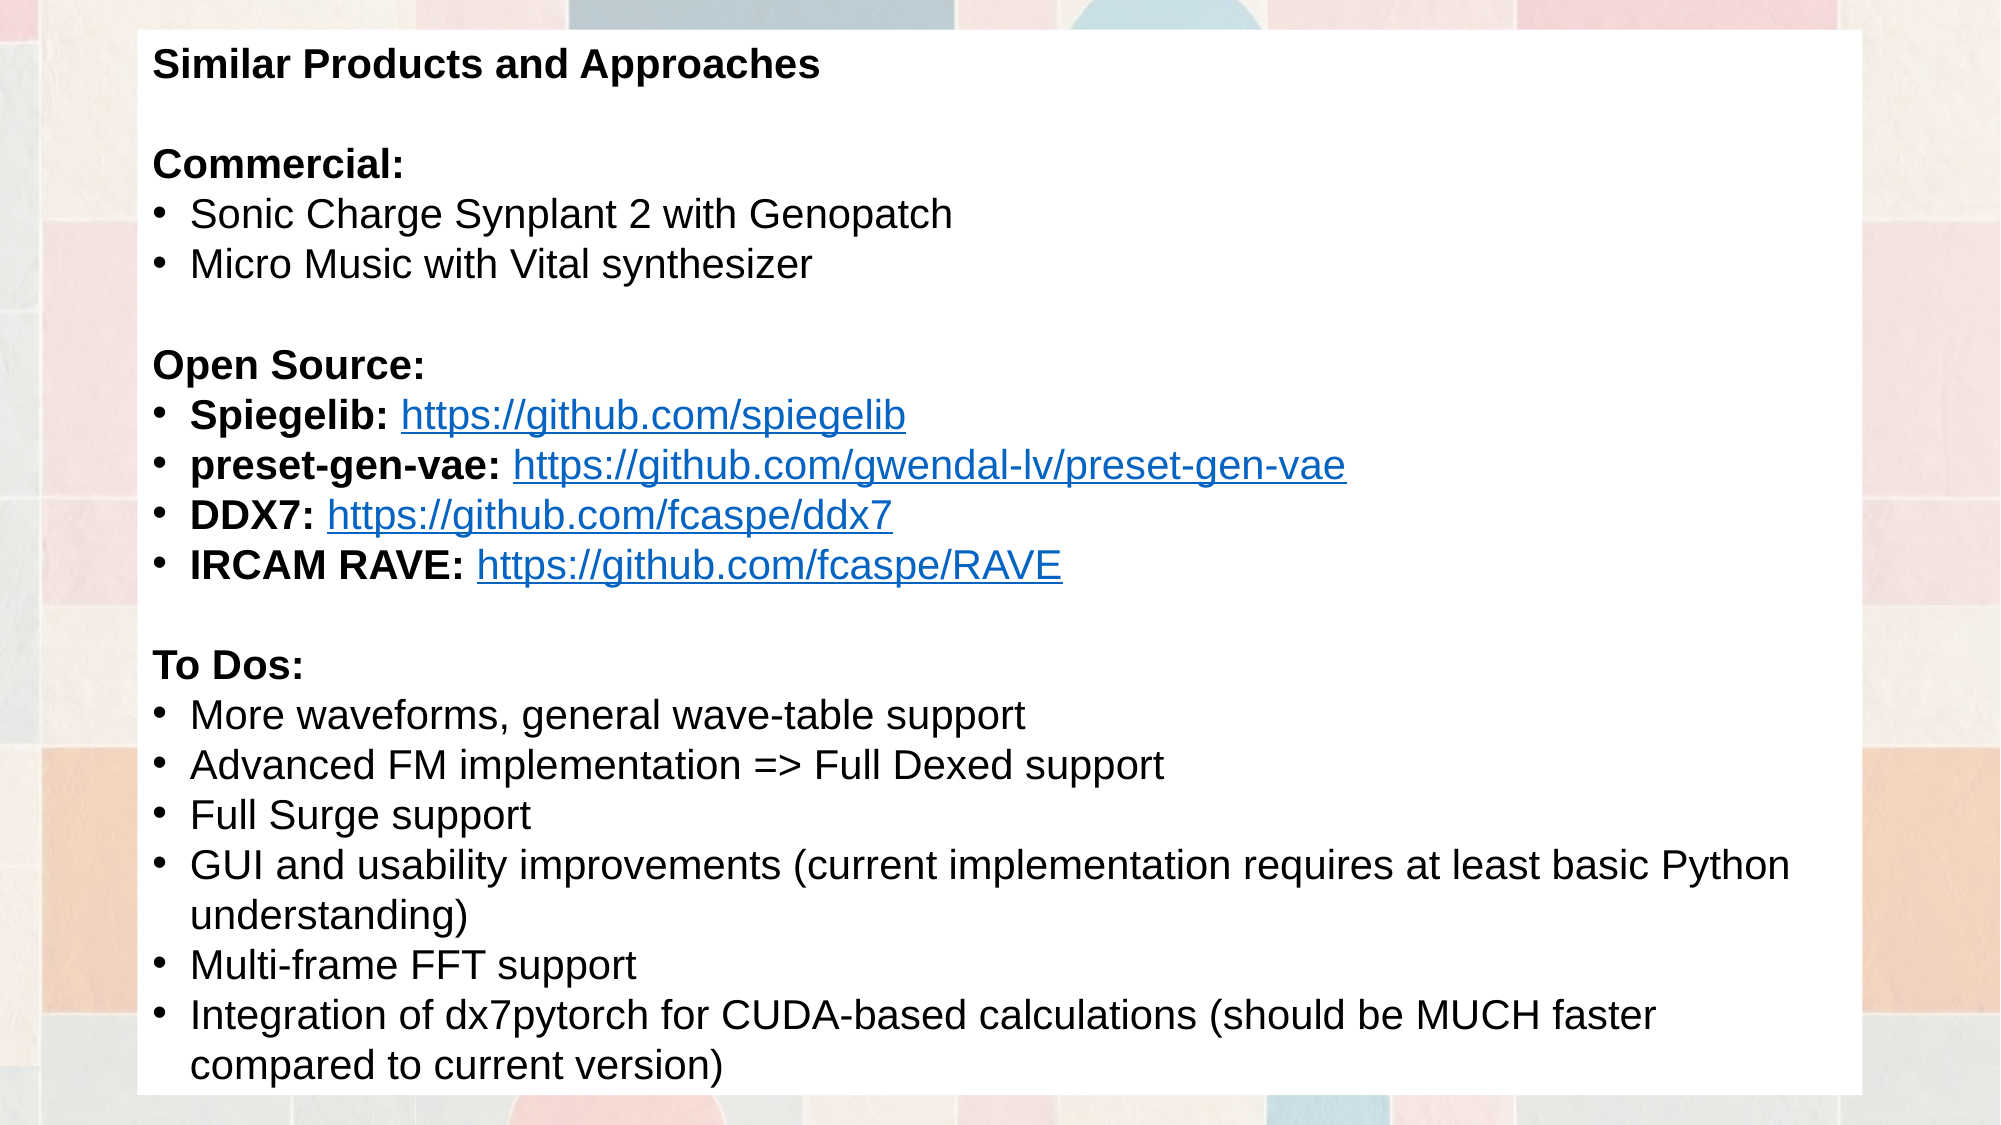

Similar Products and Approaches

Commercial:
Sonic Charge Synplant 2 with Genopatch
Micro Music with Vital synthesizer

Open Source:
Spiegelib: https://github.com/spiegelib
preset-gen-vae: https://github.com/gwendal-lv/preset-gen-vae
DDX7: https://github.com/fcaspe/ddx7
IRCAM RAVE: https://github.com/fcaspe/RAVE

To Dos:
More waveforms, general wave-table support
Advanced FM implementation => Full Dexed support
Full Surge support
GUI and usability improvements (current implementation requires at least basic Python understanding)
Multi-frame FFT support
Integration of dx7pytorch for CUDA-based calculations (should be MUCH faster compared to current version)